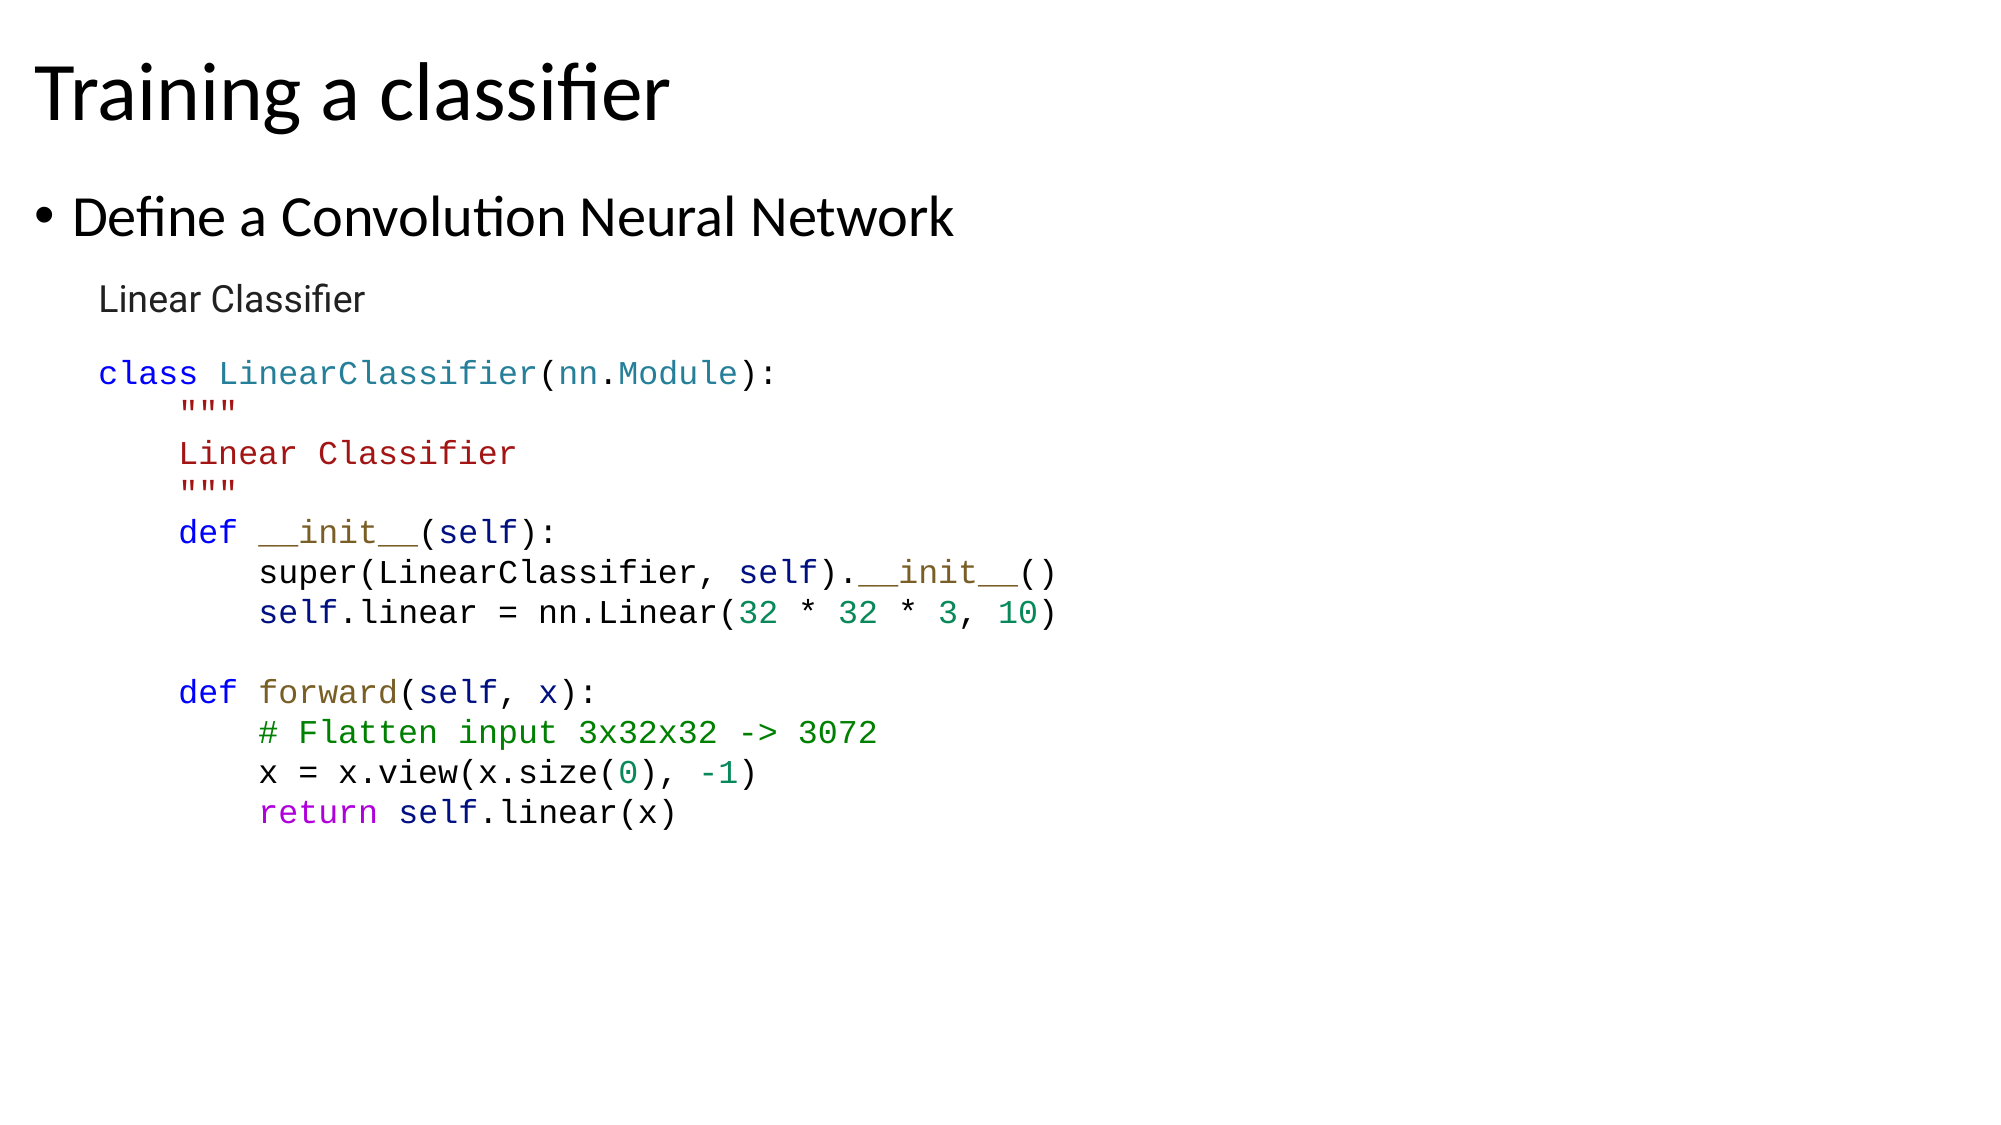

# Training a classifier
Define a Convolution Neural Network
Linear Classifier
class LinearClassifier(nn.Module):
    """
    Linear Classifier
    """
    def __init__(self):
        super(LinearClassifier, self).__init__()
        self.linear = nn.Linear(32 * 32 * 3, 10)
    def forward(self, x):
        # Flatten input 3x32x32 -> 3072
        x = x.view(x.size(0), -1)
        return self.linear(x)